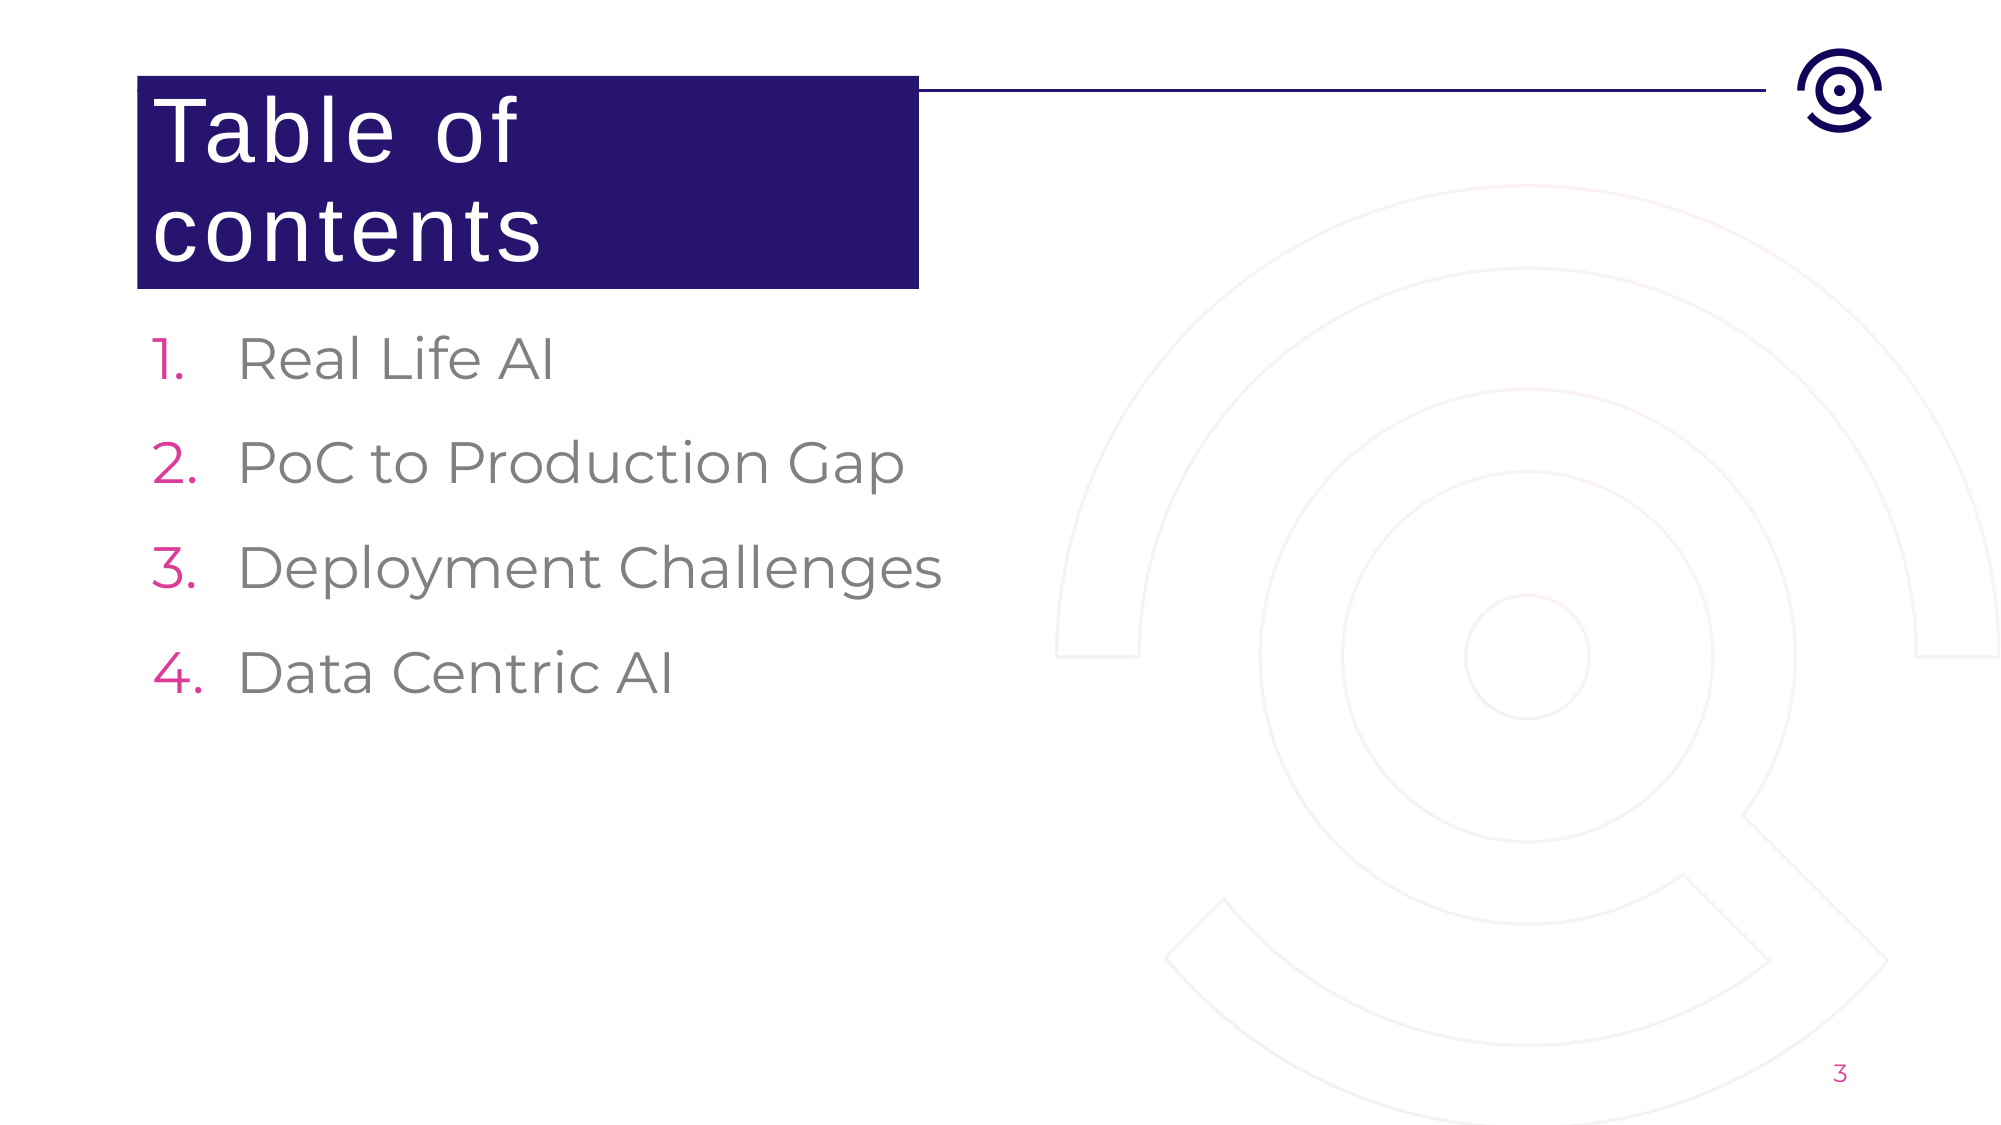

# Table of contents
Real Life AI
PoC to Production Gap
Deployment Challenges
Data Centric AI
3